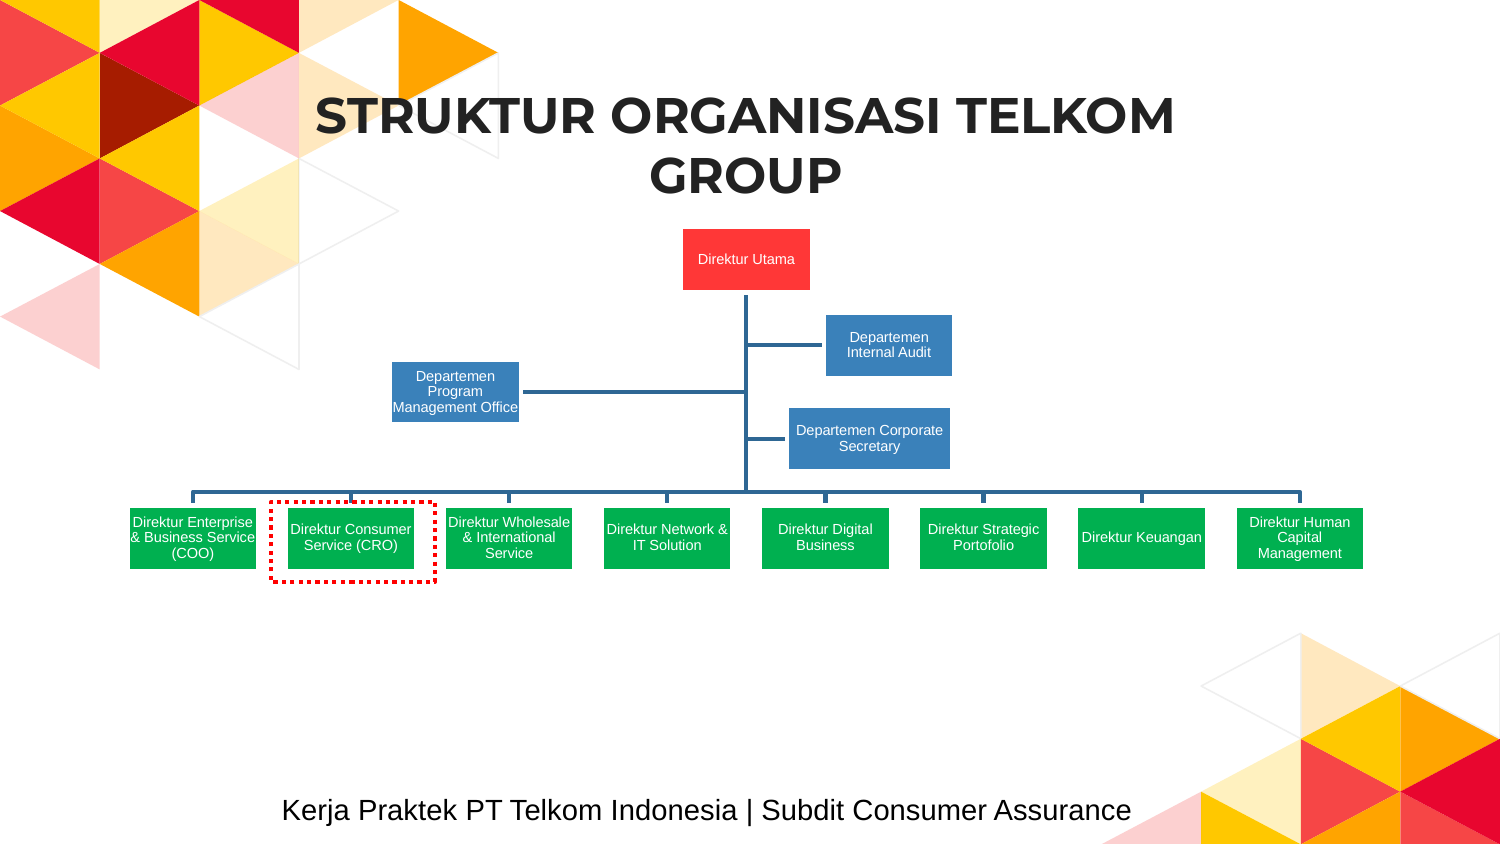

# STRUKTUR ORGANISASI TELKOM GROUP
Direktur Utama
Direktur Enterprise & Business Service (COO)
Direktur Consumer Service (CRO)
Direktur Wholesale & International Service
Direktur Network & IT Solution
Direktur Digital Business
Direktur Strategic Portofolio
Direktur Keuangan
Direktur Human Capital Management
Departemen Corporate Secretary
Departemen Internal Audit
Departemen Program Management Office

Kerja Praktek PT Telkom Indonesia | Subdit Consumer Assurance